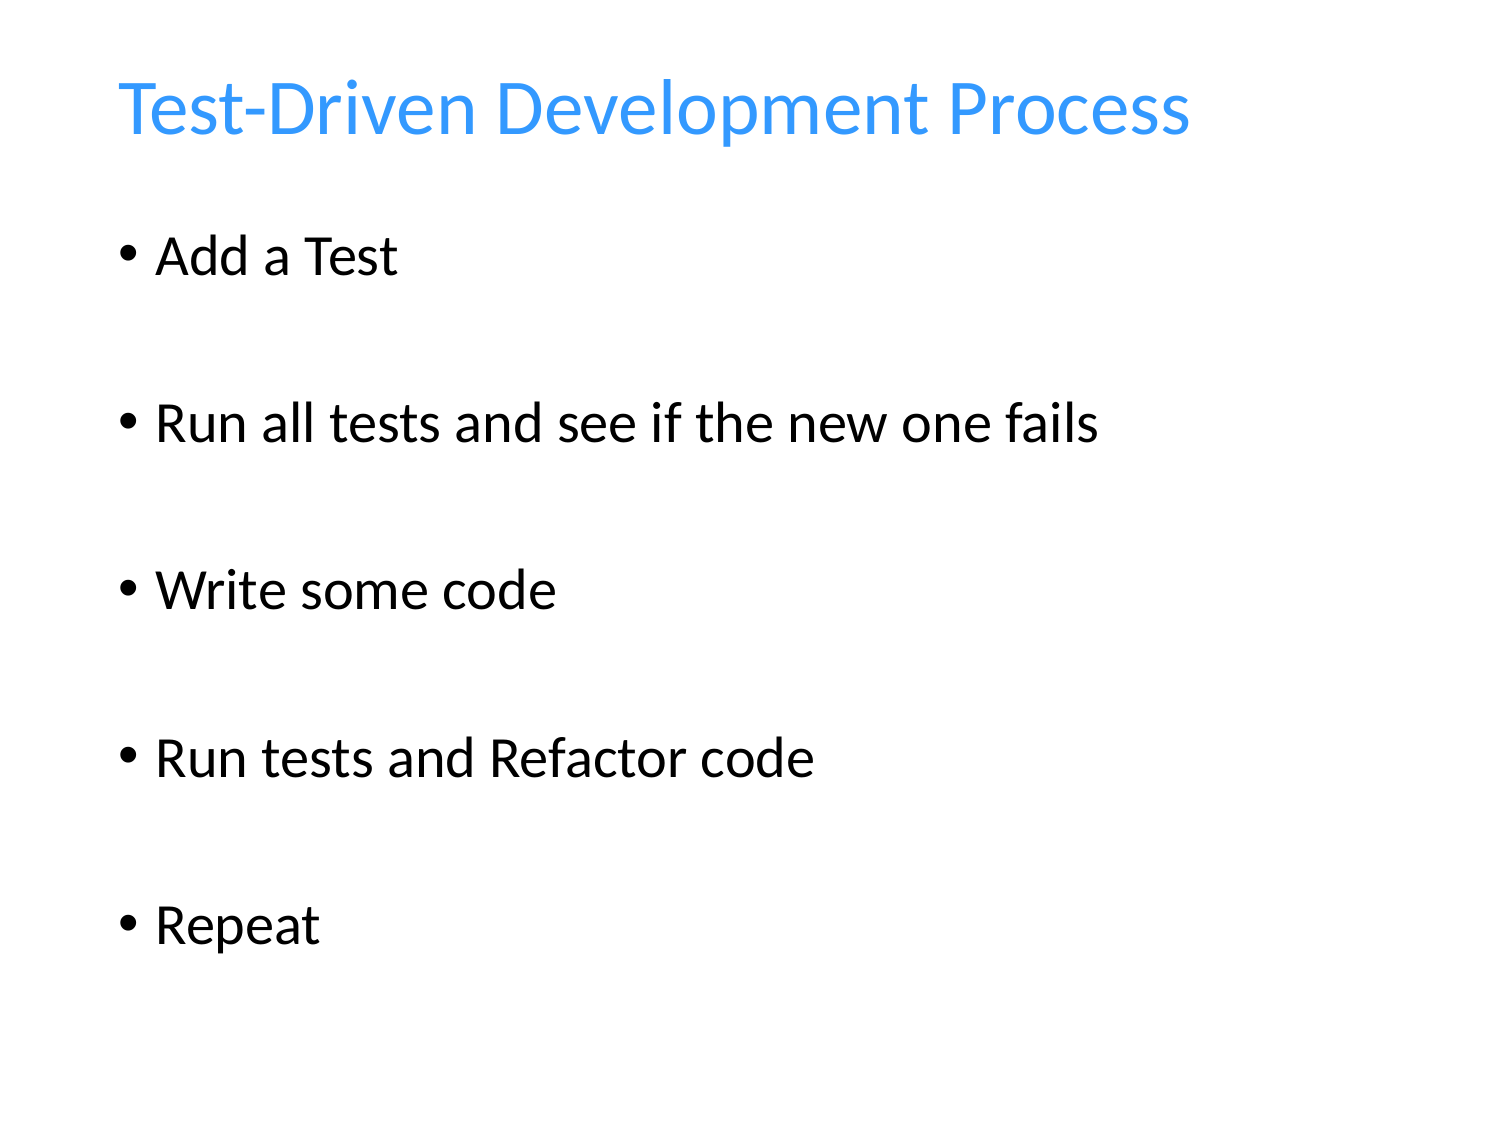

# Test-Driven Development Process
Add a Test

Run all tests and see if the new one fails

Write some code

Run tests and Refactor code

Repeat